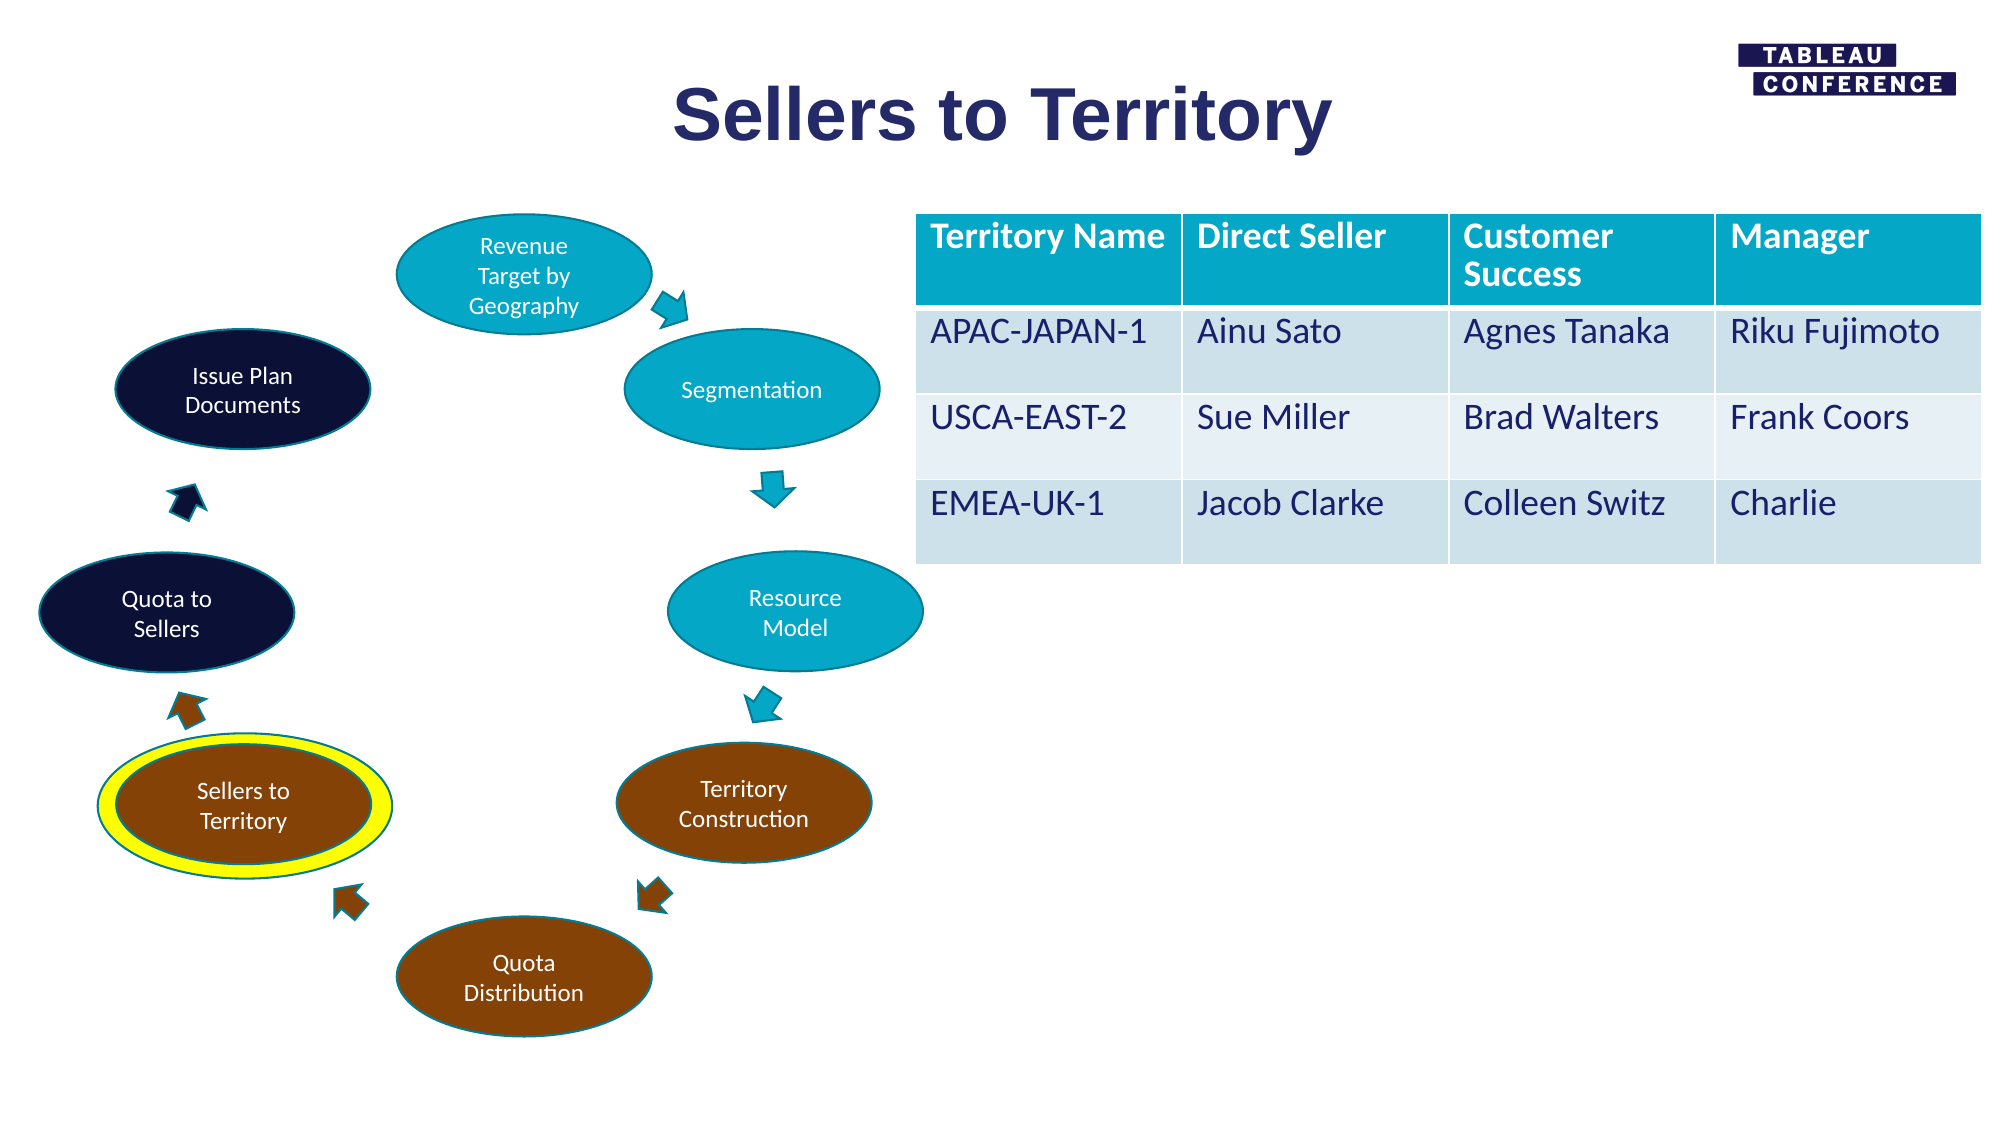

# Sellers to Territory
| Territory Name | Direct Seller | Customer Success | Manager |
| --- | --- | --- | --- |
| APAC-JAPAN-1 | Ainu Sato | Agnes Tanaka | Riku Fujimoto |
| USCA-EAST-2 | Sue Miller | Brad Walters | Frank Coors |
| EMEA-UK-1 | Jacob Clarke | Colleen Switz | Charlie |
Revenue Target by Geography

Issue Plan Documents
Segmentation

Resource Model
Quota to Sellers

Territory Construction
Sellers to Territory

Quota Distribution